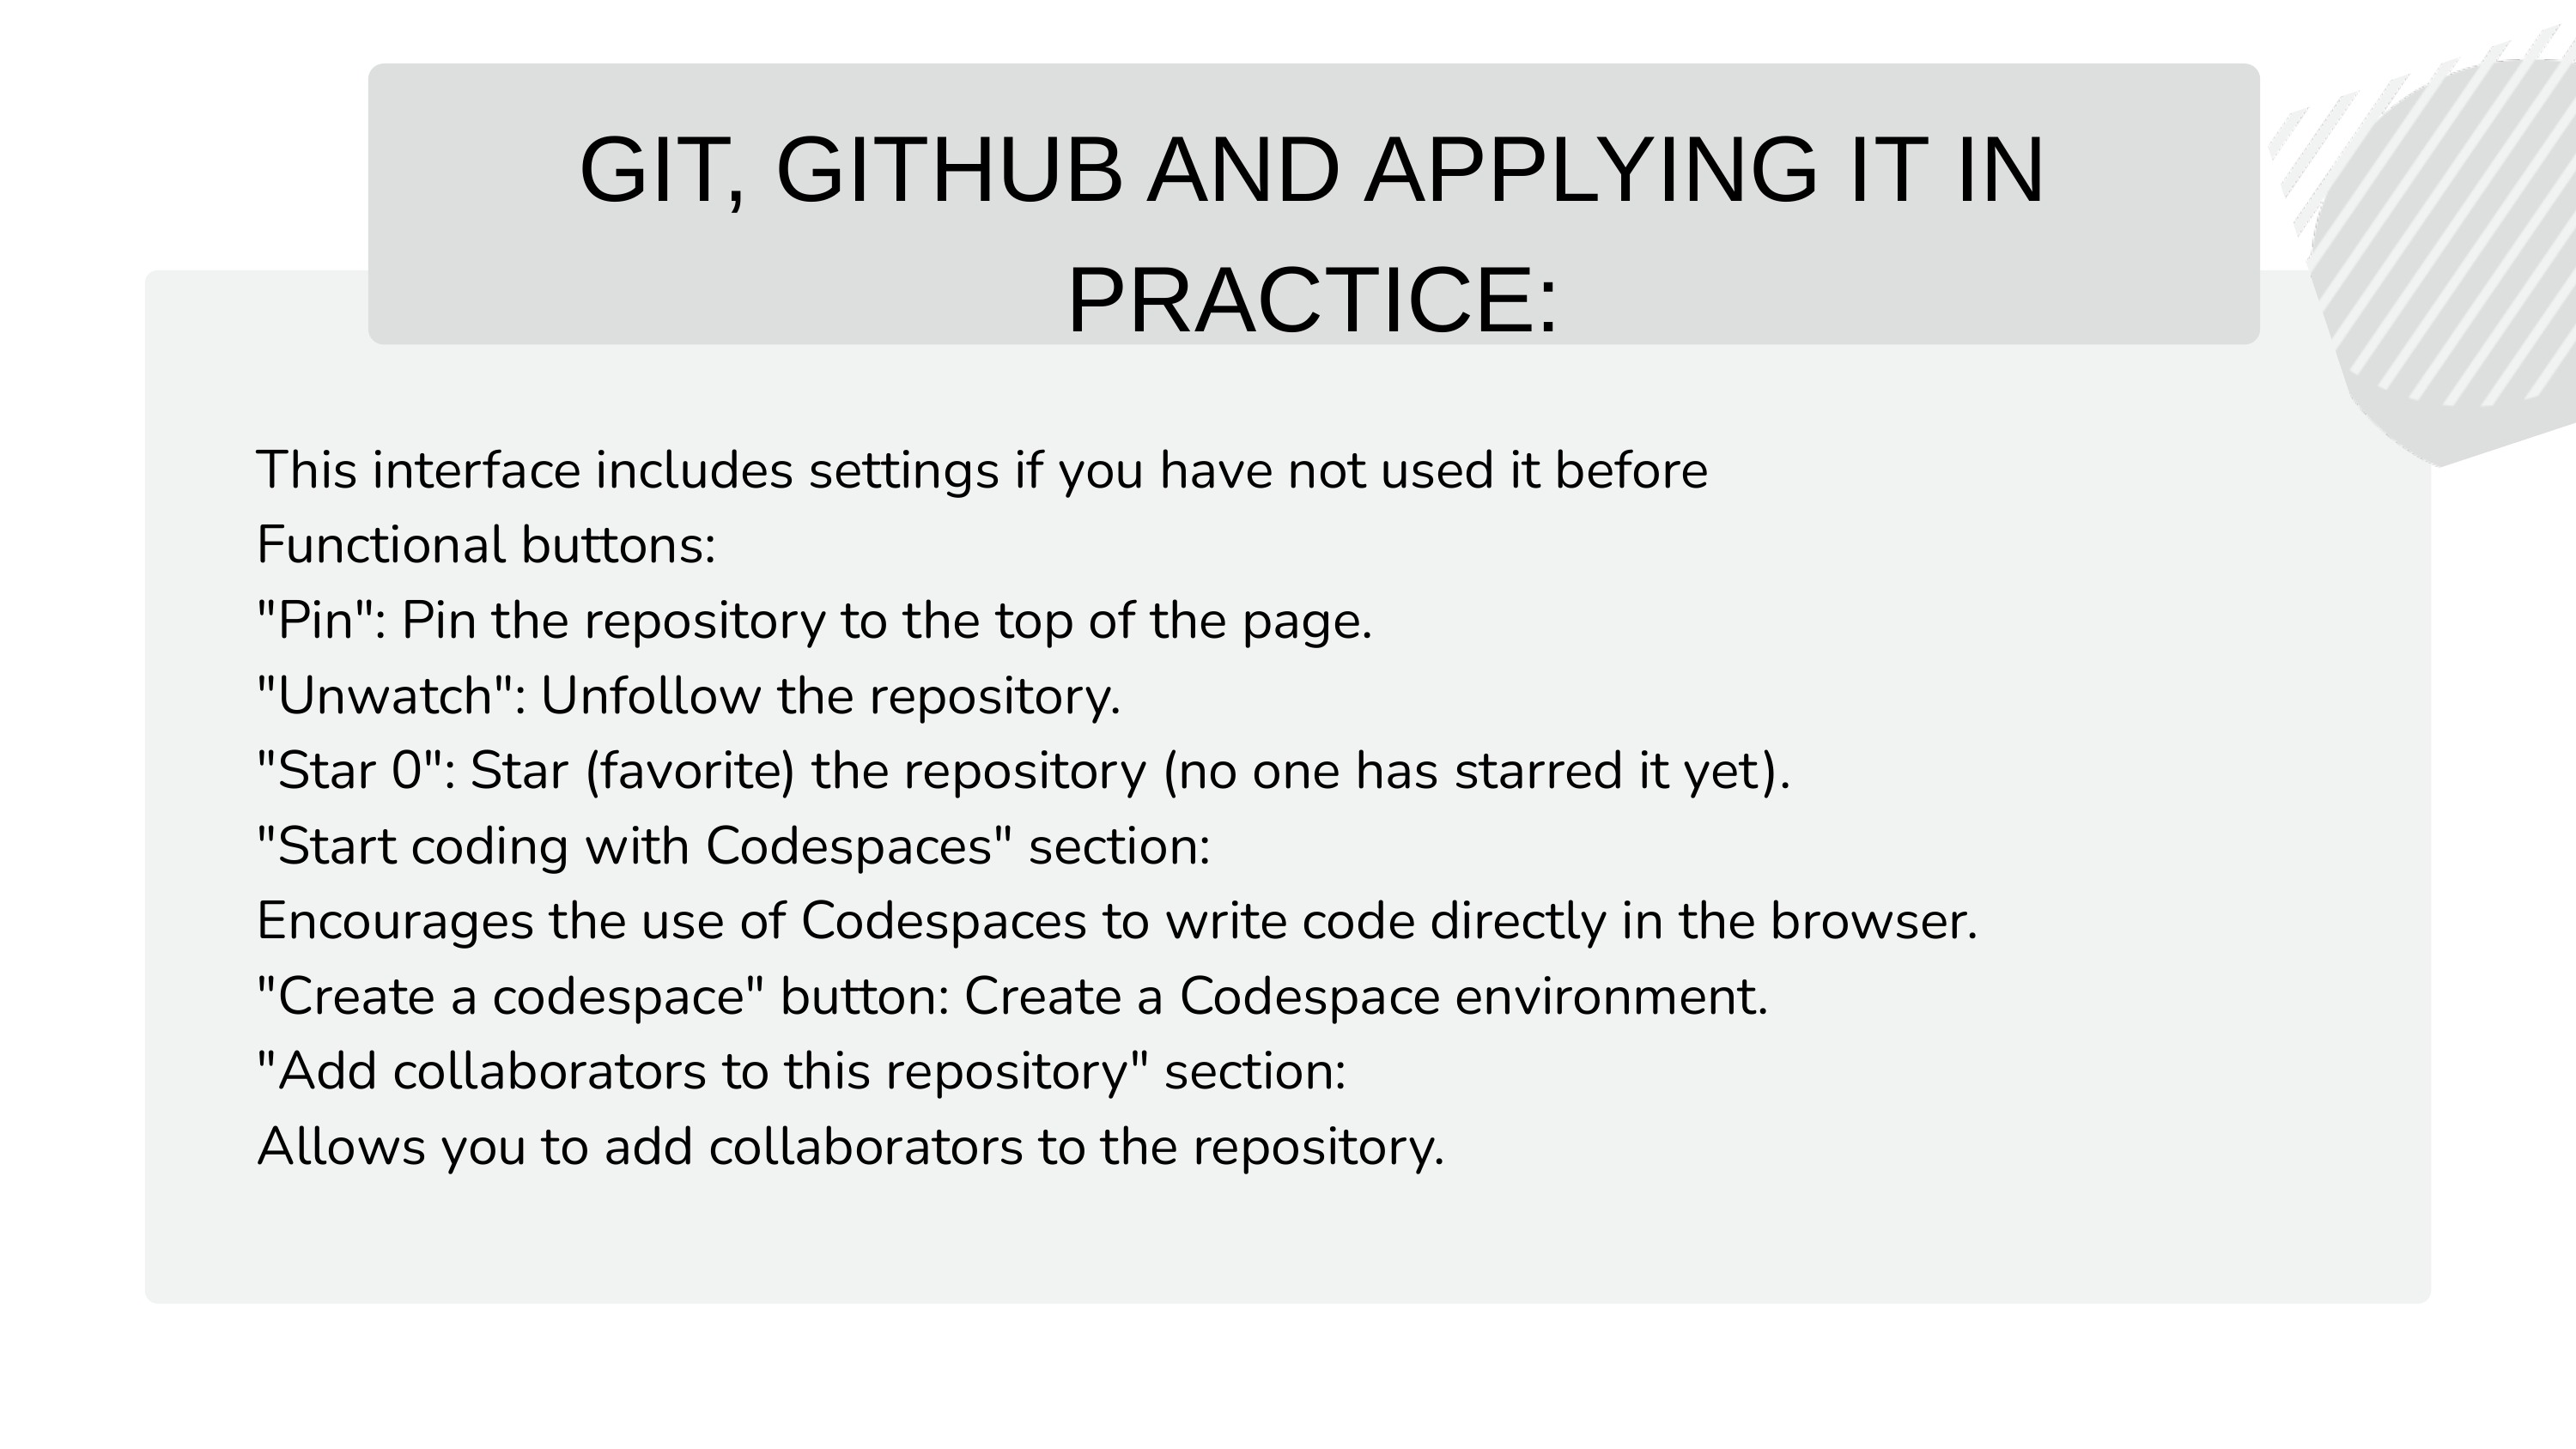

GIT, GITHUB AND APPLYING IT IN PRACTICE:

This interface includes settings if you have not used it before
Functional buttons:
"Pin": Pin the repository to the top of the page.
"Unwatch": Unfollow the repository.
"Star 0": Star (favorite) the repository (no one has starred it yet).
"Start coding with Codespaces" section:
Encourages the use of Codespaces to write code directly in the browser.
"Create a codespace" button: Create a Codespace environment.
"Add collaborators to this repository" section:
Allows you to add collaborators to the repository.